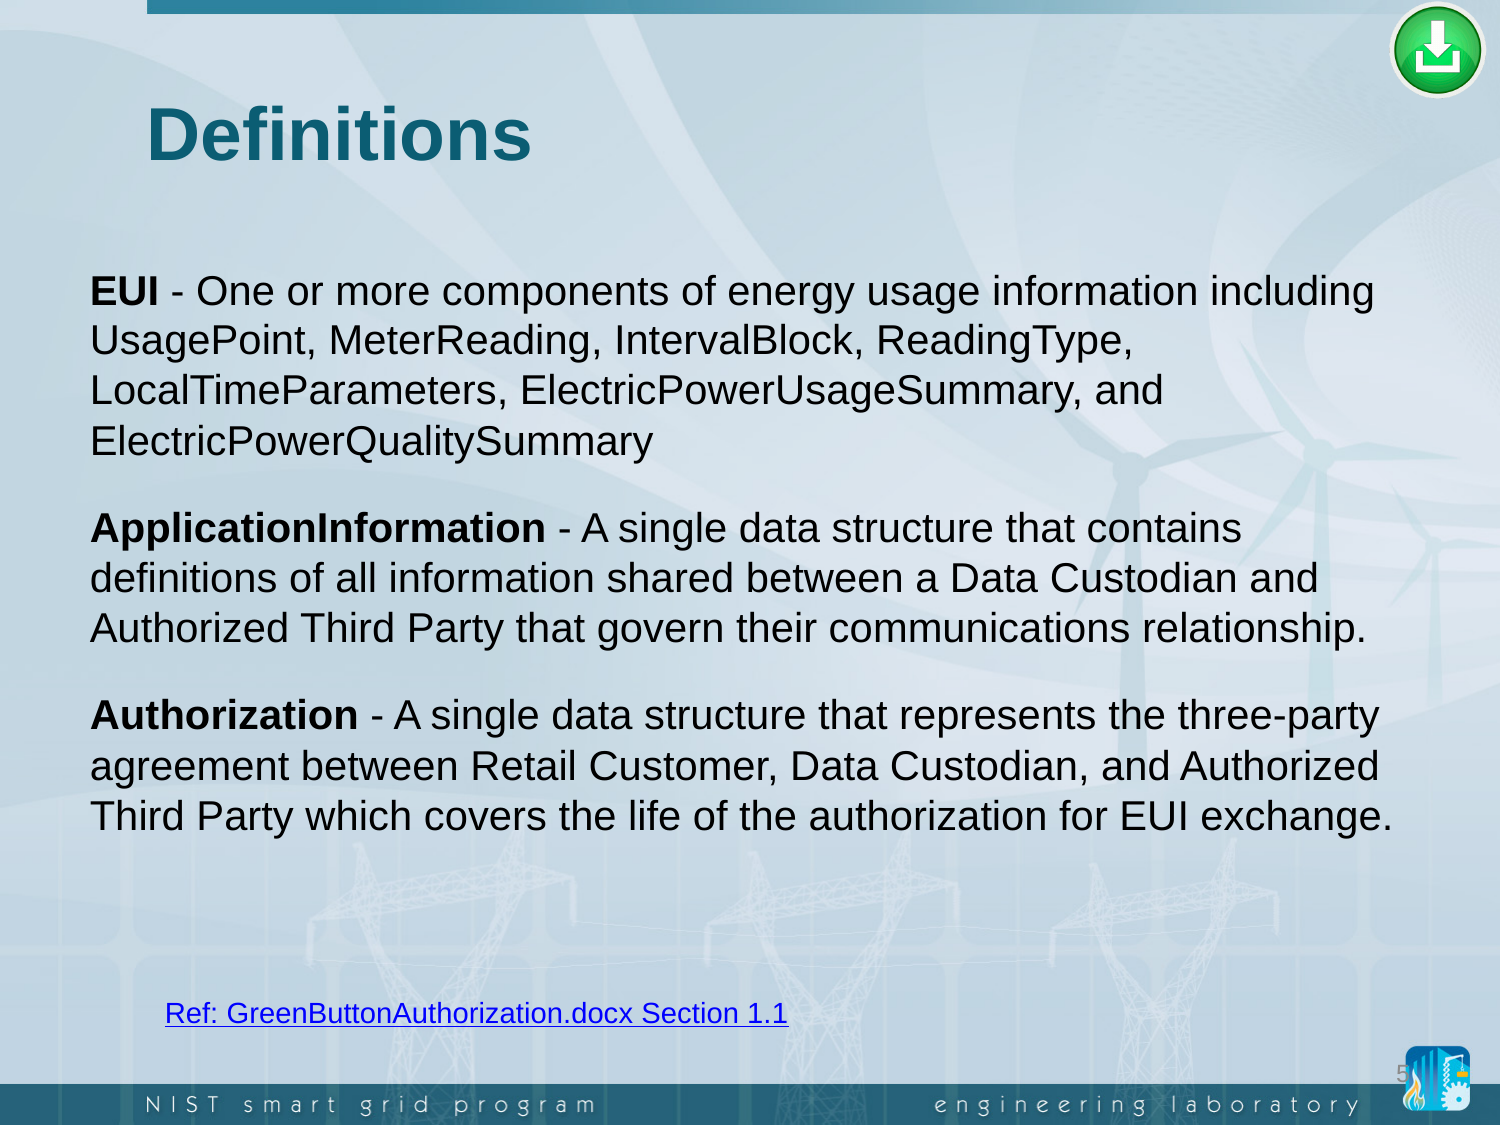

# Definitions
EUI - One or more components of energy usage information including UsagePoint, MeterReading, IntervalBlock, ReadingType, LocalTimeParameters, ElectricPowerUsageSummary, and ElectricPowerQualitySummary
ApplicationInformation - A single data structure that contains definitions of all information shared between a Data Custodian and Authorized Third Party that govern their communications relationship.
Authorization - A single data structure that represents the three-party agreement between Retail Customer, Data Custodian, and Authorized Third Party which covers the life of the authorization for EUI exchange.

Ref: GreenButtonAuthorization.docx Section 1.1
5